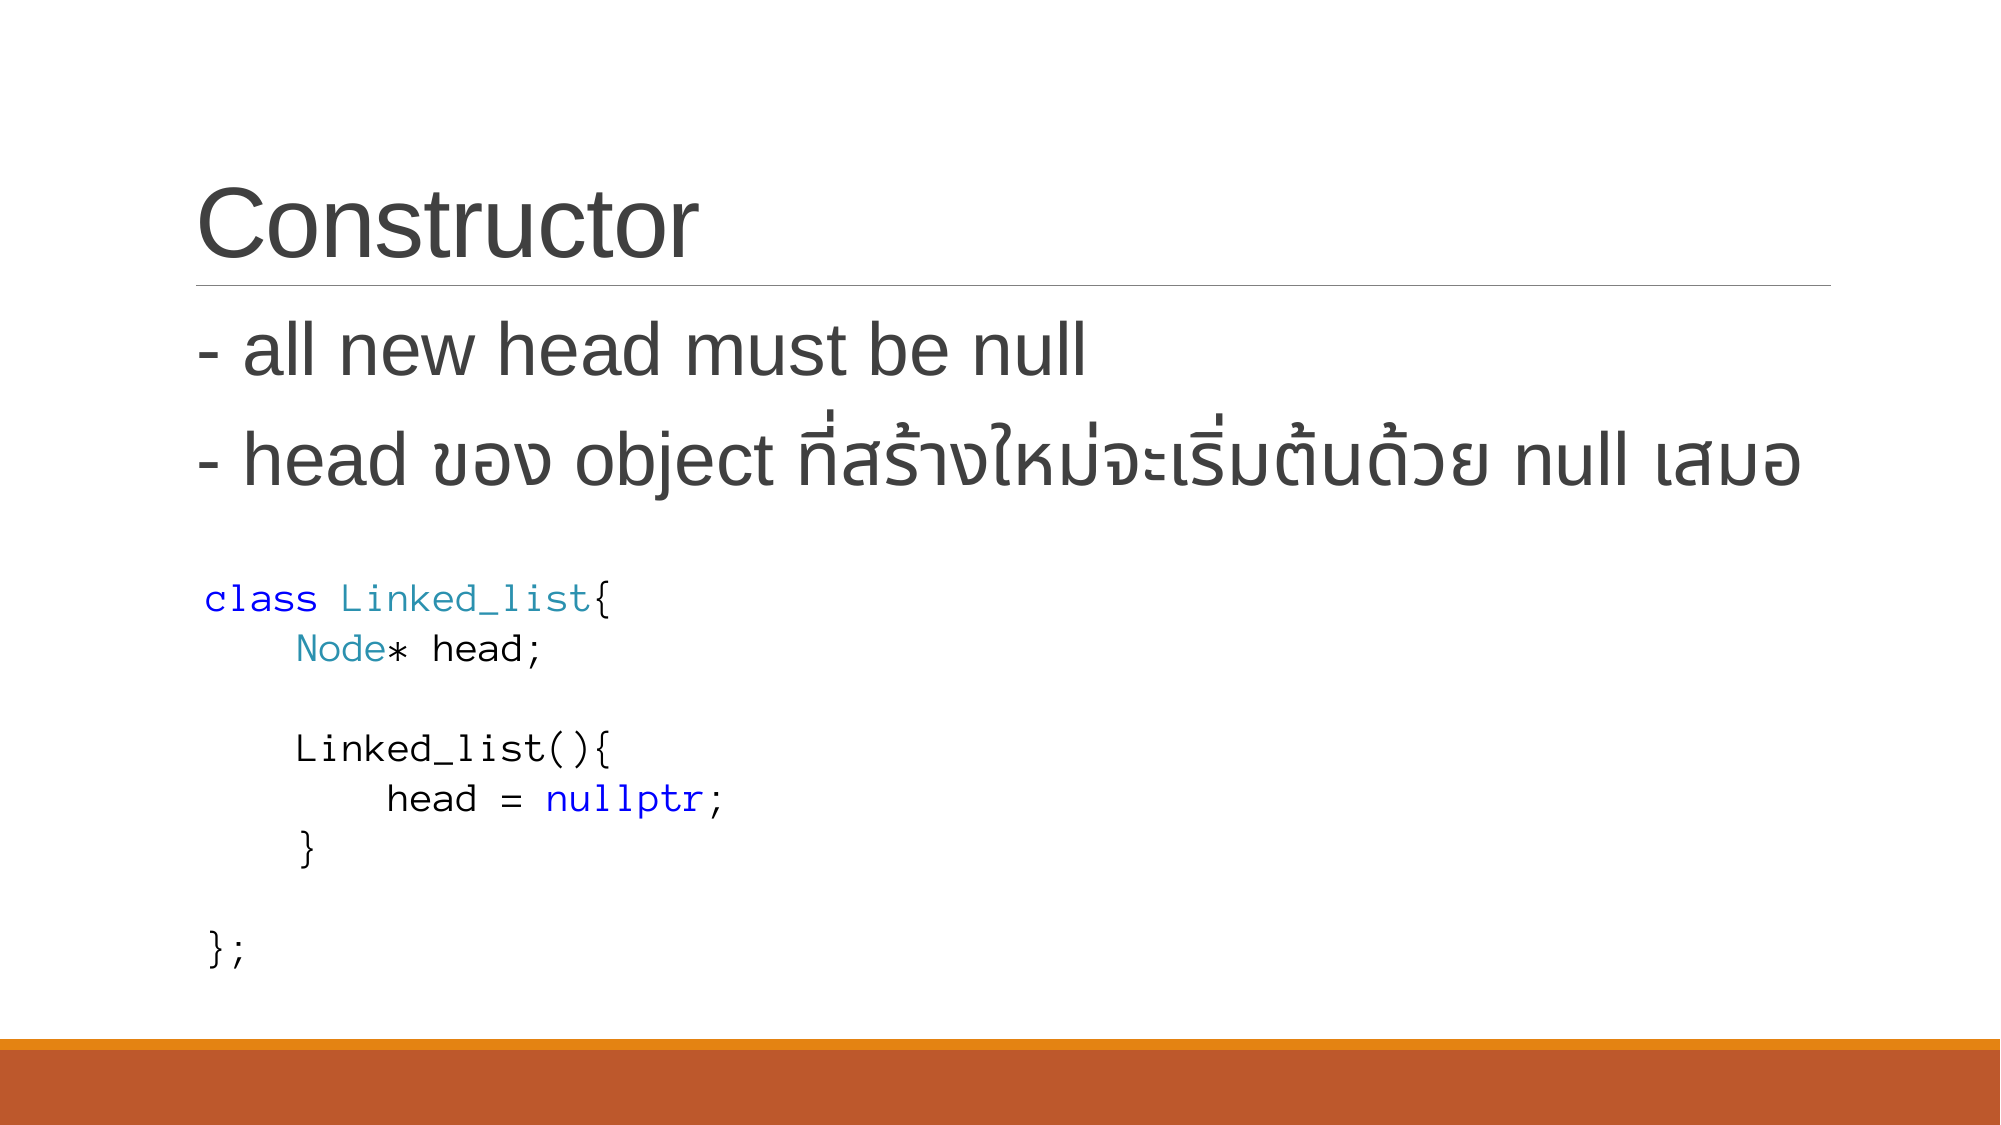

# Constructor
- all new head must be null
- head ของ object ที่สร้างใหม่จะเริ่มต้นด้วย null เสมอ
class Linked_list{
    Node* head;
    Linked_list(){
        head = nullptr;
    }
};